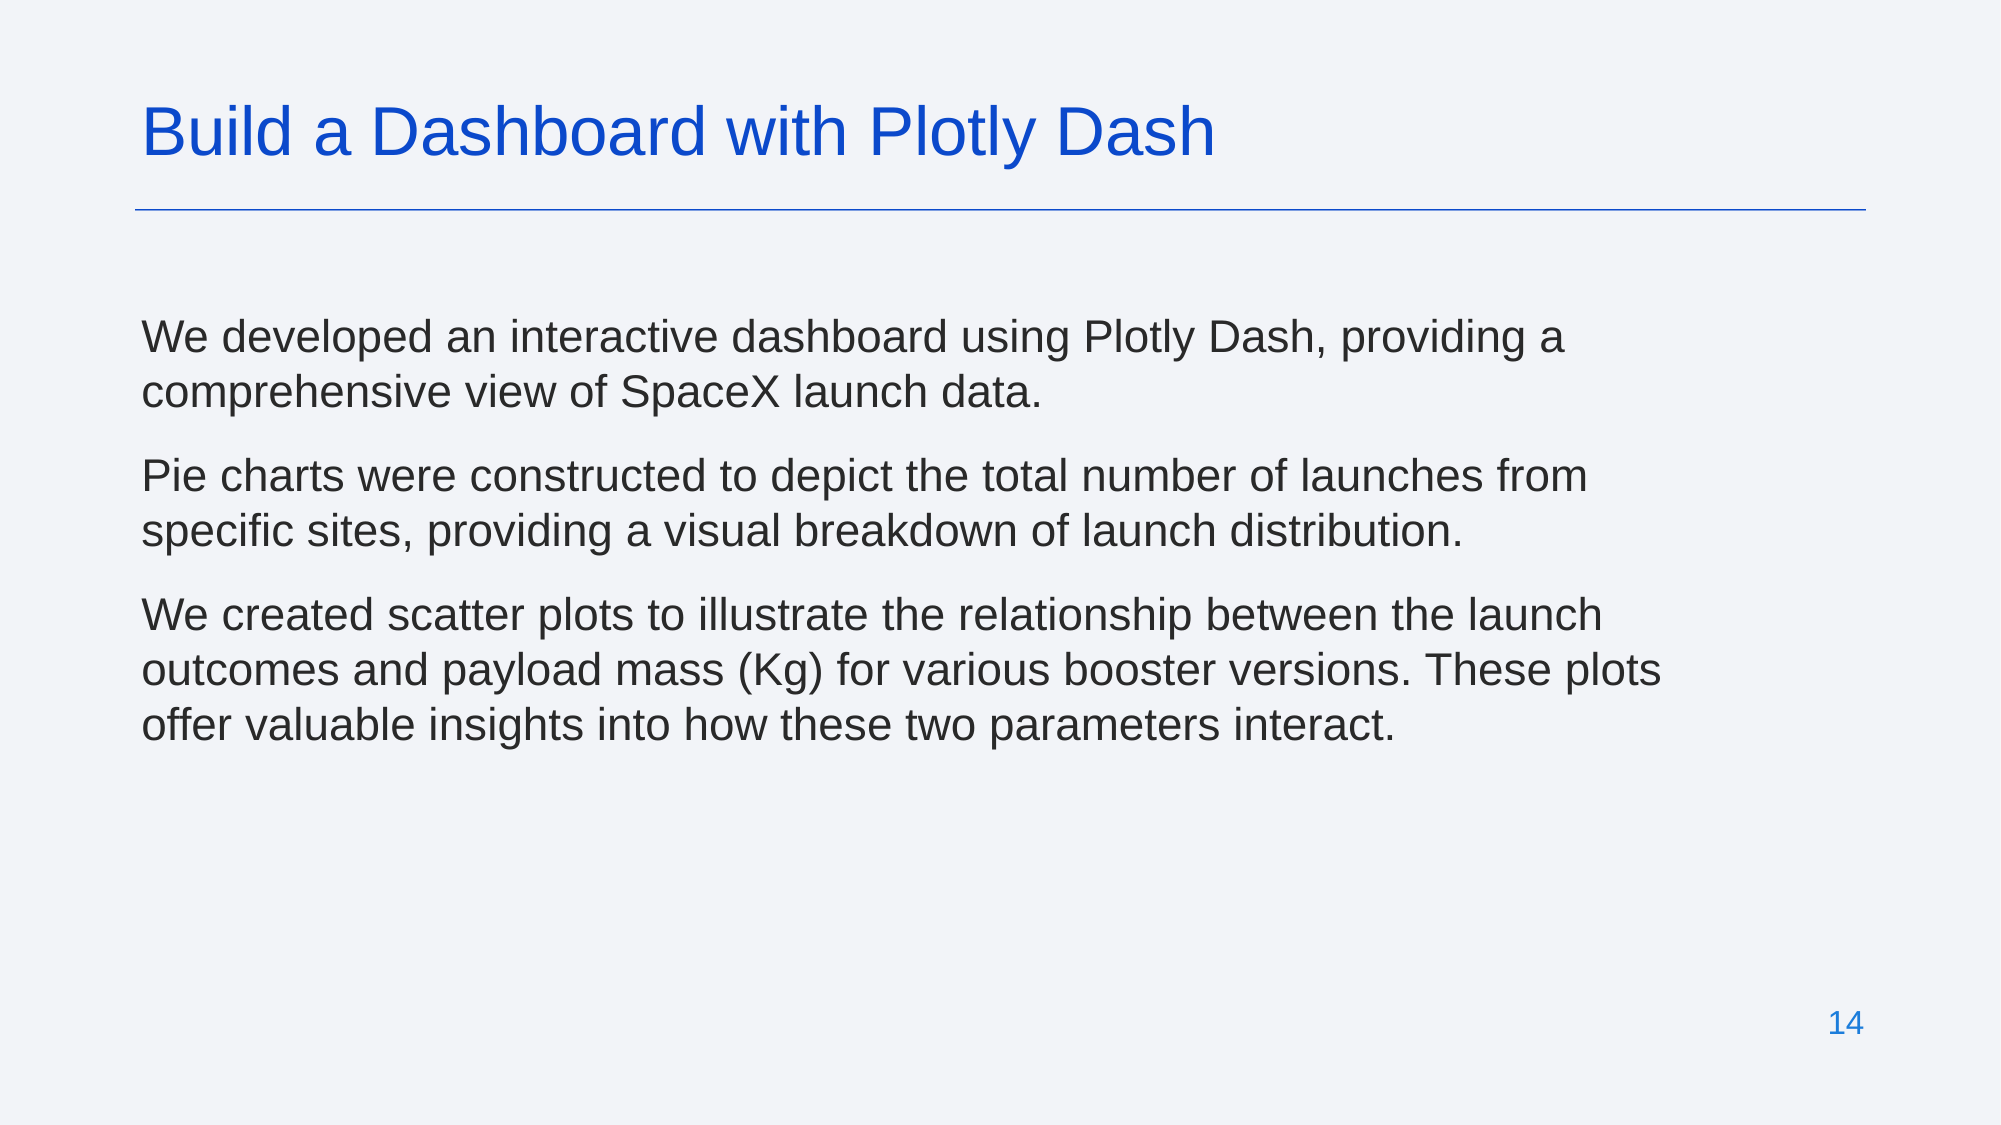

Build a Dashboard with Plotly Dash
We developed an interactive dashboard using Plotly Dash, providing a comprehensive view of SpaceX launch data.
Pie charts were constructed to depict the total number of launches from specific sites, providing a visual breakdown of launch distribution.
We created scatter plots to illustrate the relationship between the launch outcomes and payload mass (Kg) for various booster versions. These plots offer valuable insights into how these two parameters interact.

14